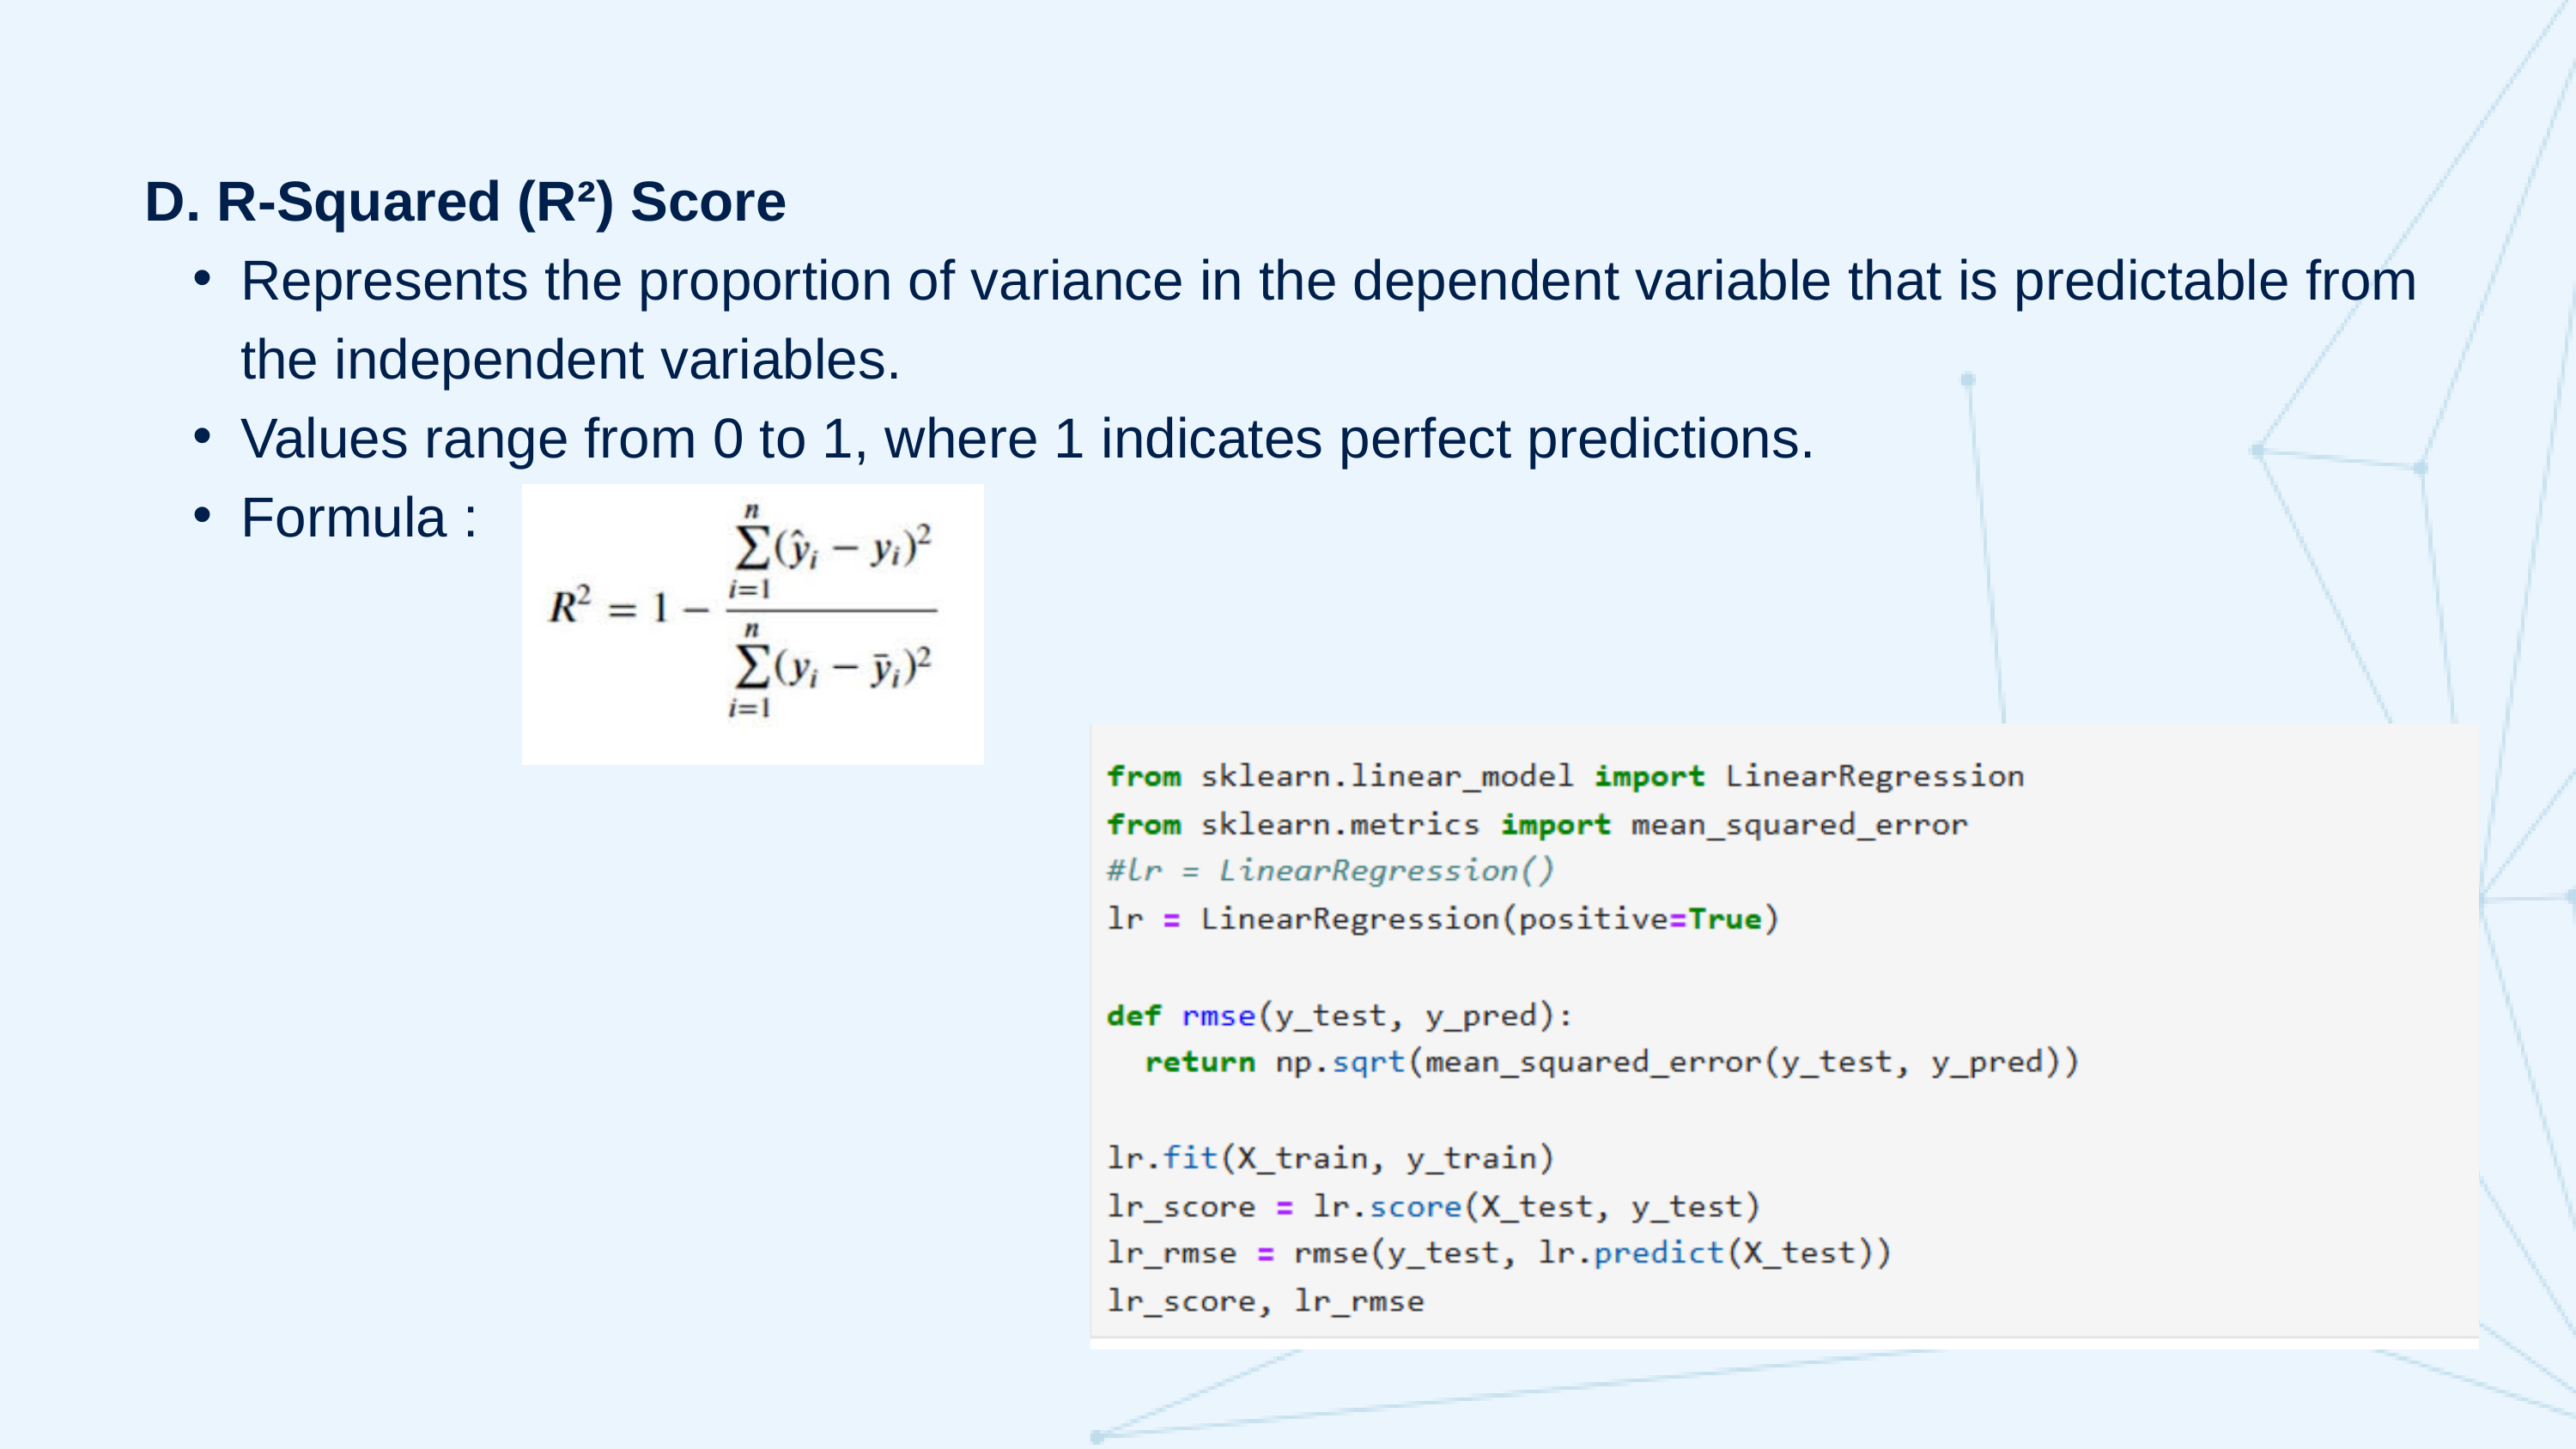

D. R-Squared (R²) Score
Represents the proportion of variance in the dependent variable that is predictable from the independent variables.​
Values range from 0 to 1, where 1 indicates perfect predictions.
Formula :